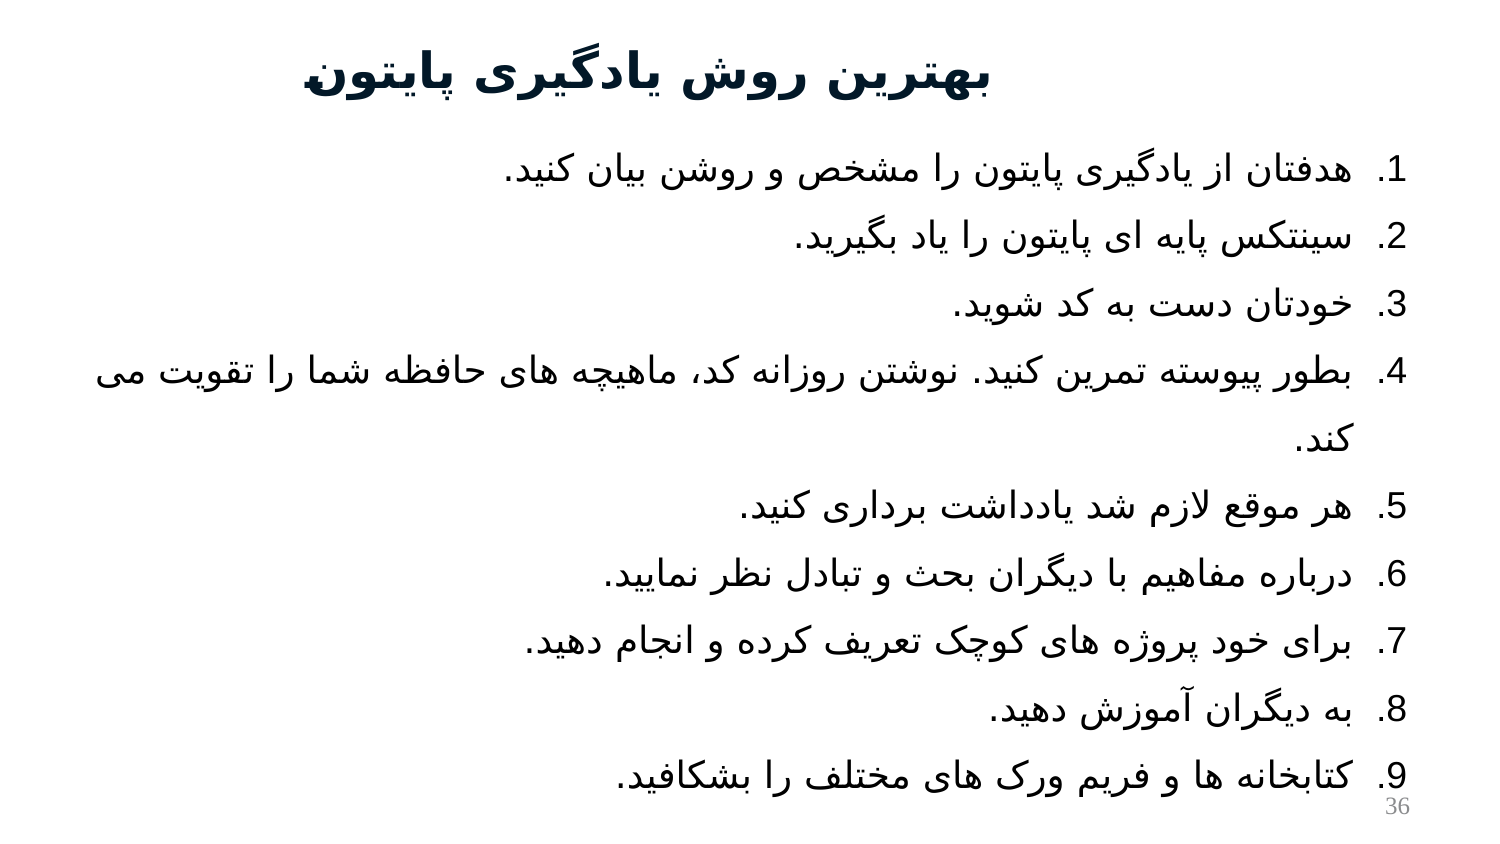

# بهترین روش یادگیری پایتون
هدفتان از یادگیری پایتون را مشخص و روشن بیان کنید.
سینتکس پایه ای پایتون را یاد بگیرید.
خودتان دست به کد شوید.
بطور پیوسته تمرین کنید. نوشتن روزانه کد، ماهیچه های حافظه شما را تقویت می کند.
هر موقع لازم شد یادداشت برداری کنید.
درباره مفاهیم با دیگران بحث و تبادل نظر نمایید.
برای خود پروژه های کوچک تعریف کرده و انجام دهید.
به دیگران آموزش دهید.
کتابخانه ها و فریم ورک های مختلف را بشکافید.
36